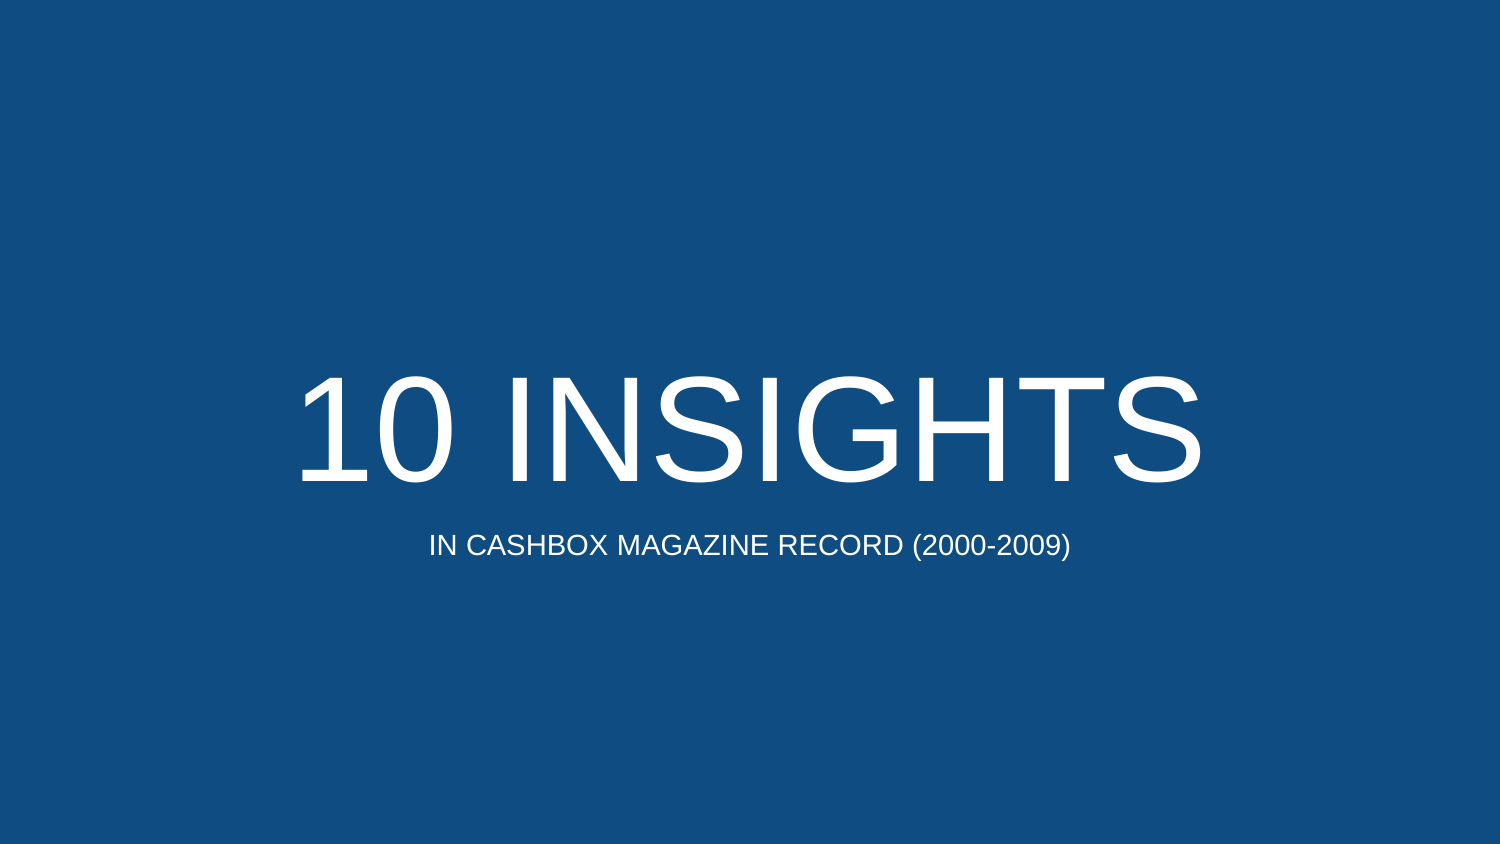

# 10 INSIGHTS
IN CASHBOX MAGAZINE RECORD (2000-2009)